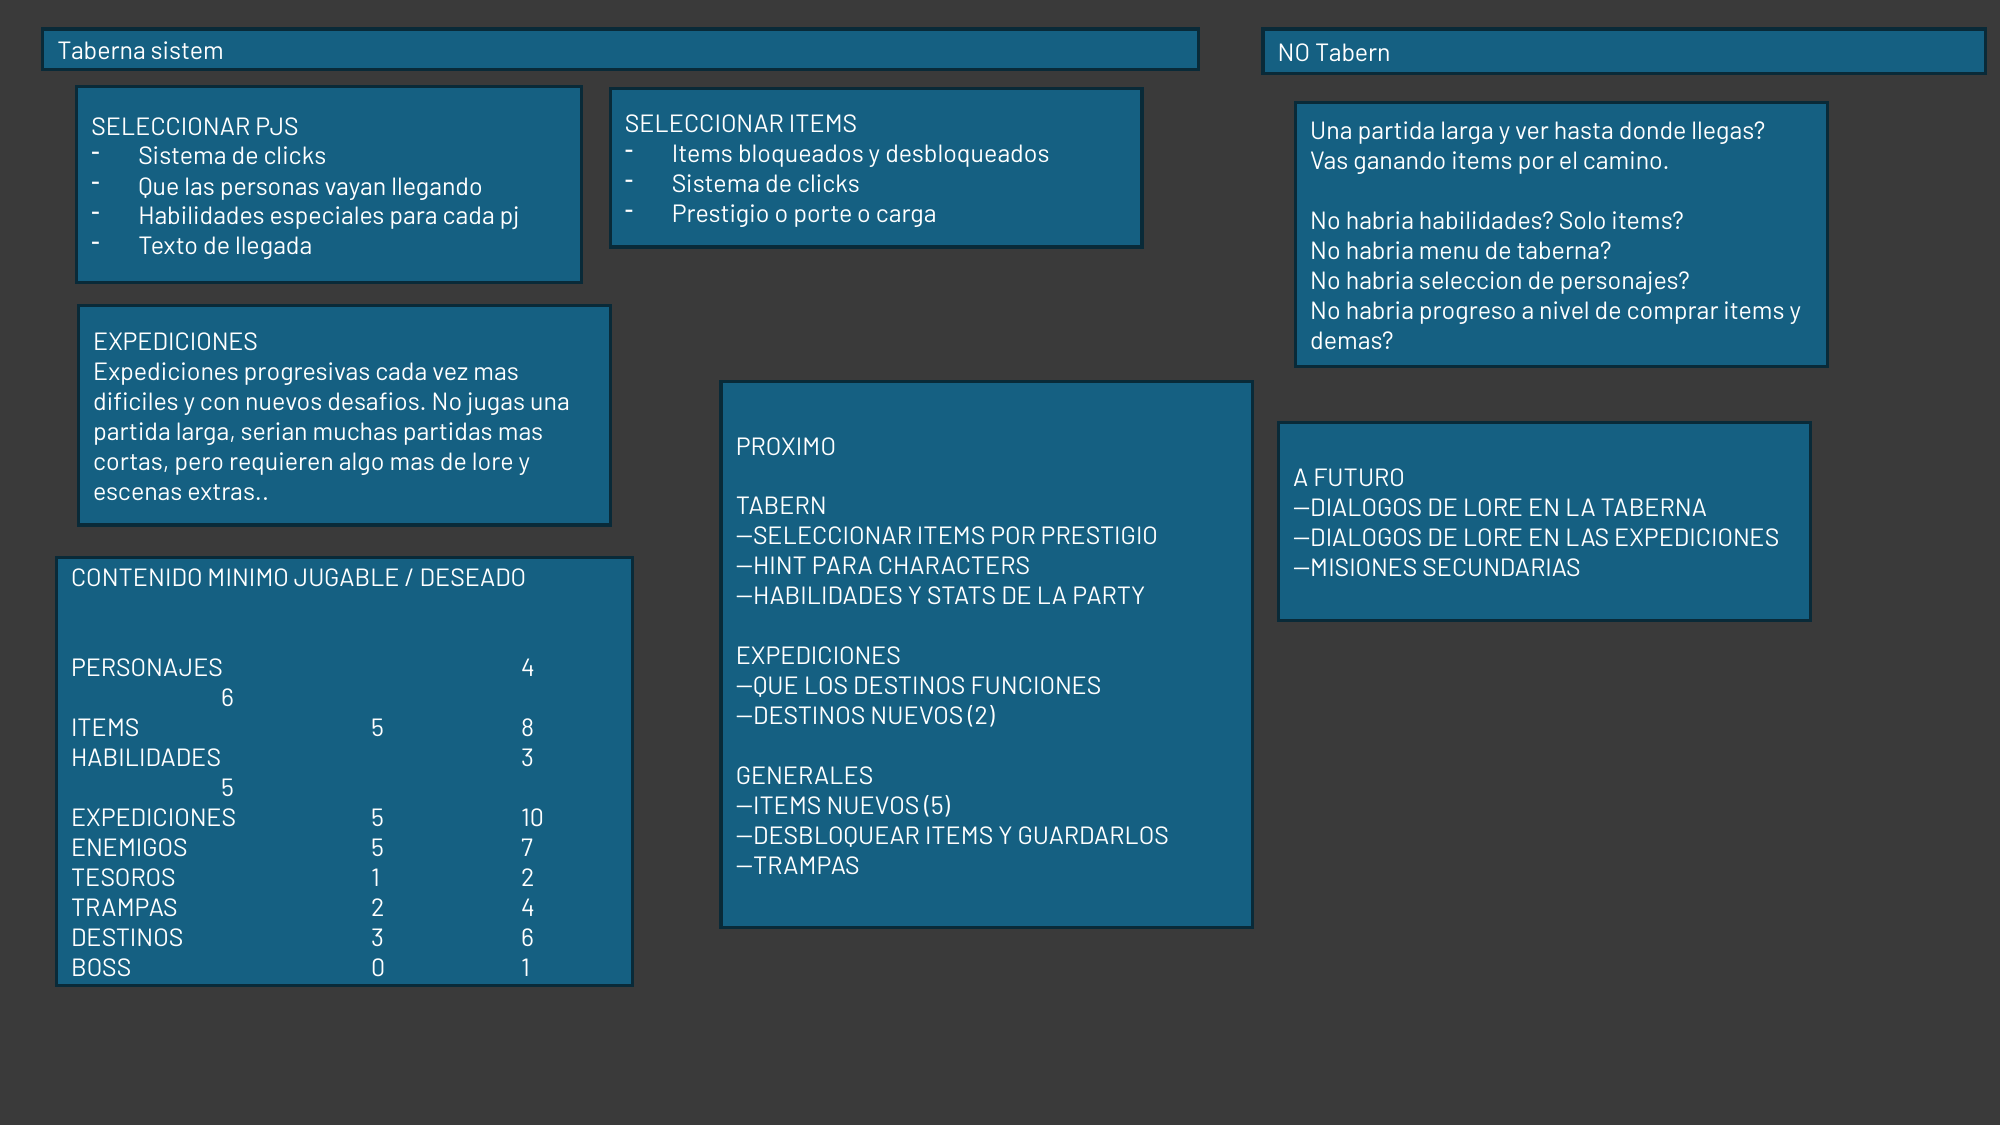

NO Tabern
Taberna sistem
SELECCIONAR PJS
Sistema de clicks
Que las personas vayan llegando
Habilidades especiales para cada pj
Texto de llegada
SELECCIONAR ITEMS
Items bloqueados y desbloqueados
Sistema de clicks
Prestigio o porte o carga
Una partida larga y ver hasta donde llegas?
Vas ganando items por el camino.

No habria habilidades? Solo items?
No habria menu de taberna?
No habria seleccion de personajes?
No habria progreso a nivel de comprar items y demas?
EXPEDICIONES
Expediciones progresivas cada vez mas dificiles y con nuevos desafios. No jugas una partida larga, serian muchas partidas mas cortas, pero requieren algo mas de lore y escenas extras..
PROXIMO

TABERN
--SELECCIONAR ITEMS POR PRESTIGIO
--HINT PARA CHARACTERS
--HABILIDADES Y STATS DE LA PARTY

EXPEDICIONES
--QUE LOS DESTINOS FUNCIONES
--DESTINOS NUEVOS (2)

GENERALES
--ITEMS NUEVOS (5)
--DESBLOQUEAR ITEMS Y GUARDARLOS
--TRAMPAS
A FUTURO
--DIALOGOS DE LORE EN LA TABERNA
--DIALOGOS DE LORE EN LAS EXPEDICIONES
--MISIONES SECUNDARIAS
CONTENIDO MINIMO JUGABLE / DESEADO

PERSONAJES		4	6
ITEMS		5	8
HABILIDADES		3	5
EXPEDICIONES	5	10
ENEMIGOS		5	7
TESOROS		1	2
TRAMPAS		2	4
DESTINOS		3	6
BOSS		0	1